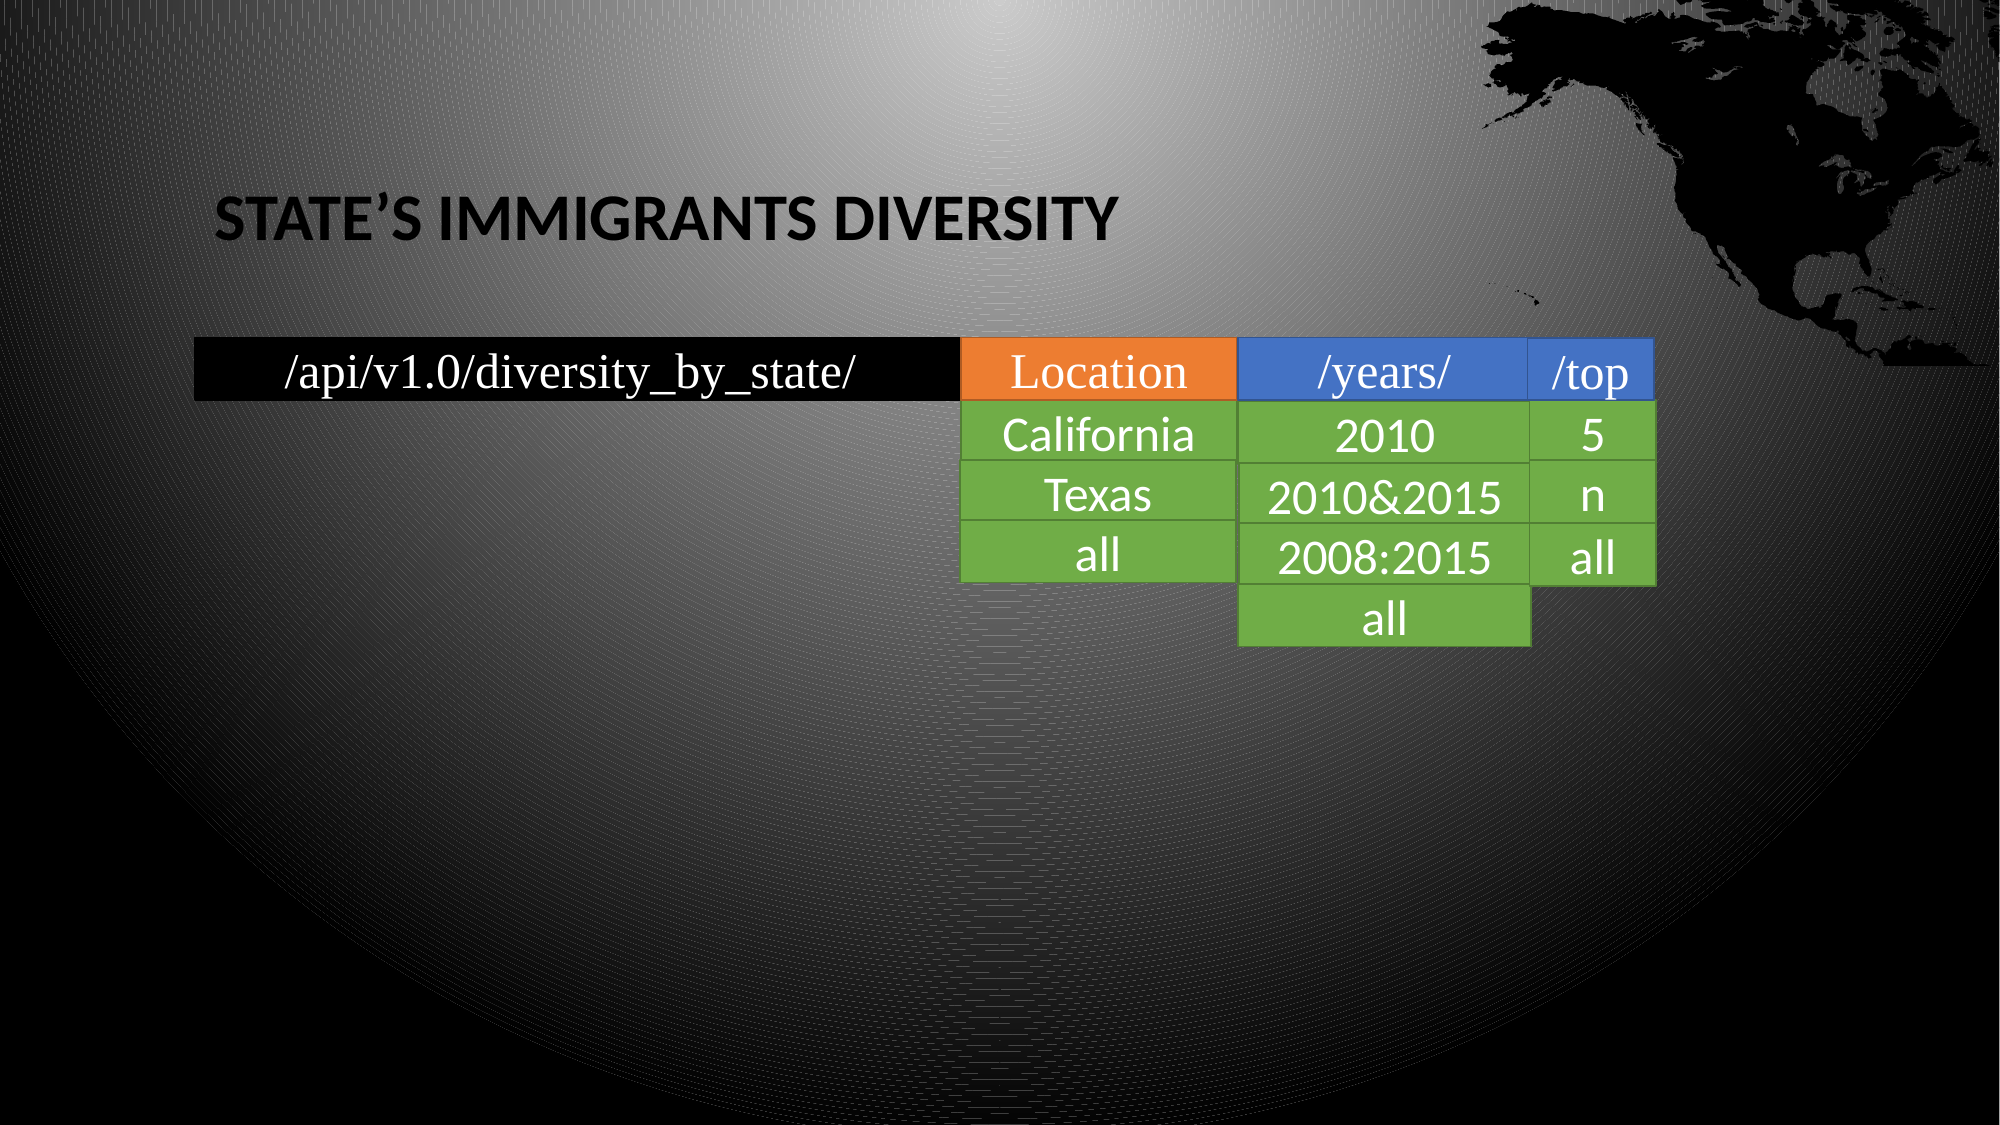

# State’s Immigrants diversity
/api/v1.0/diversity_by_state/
Location
/years/
/top
California
5
2010
Texas
n
2010&2015
all
2008:2015
all
all